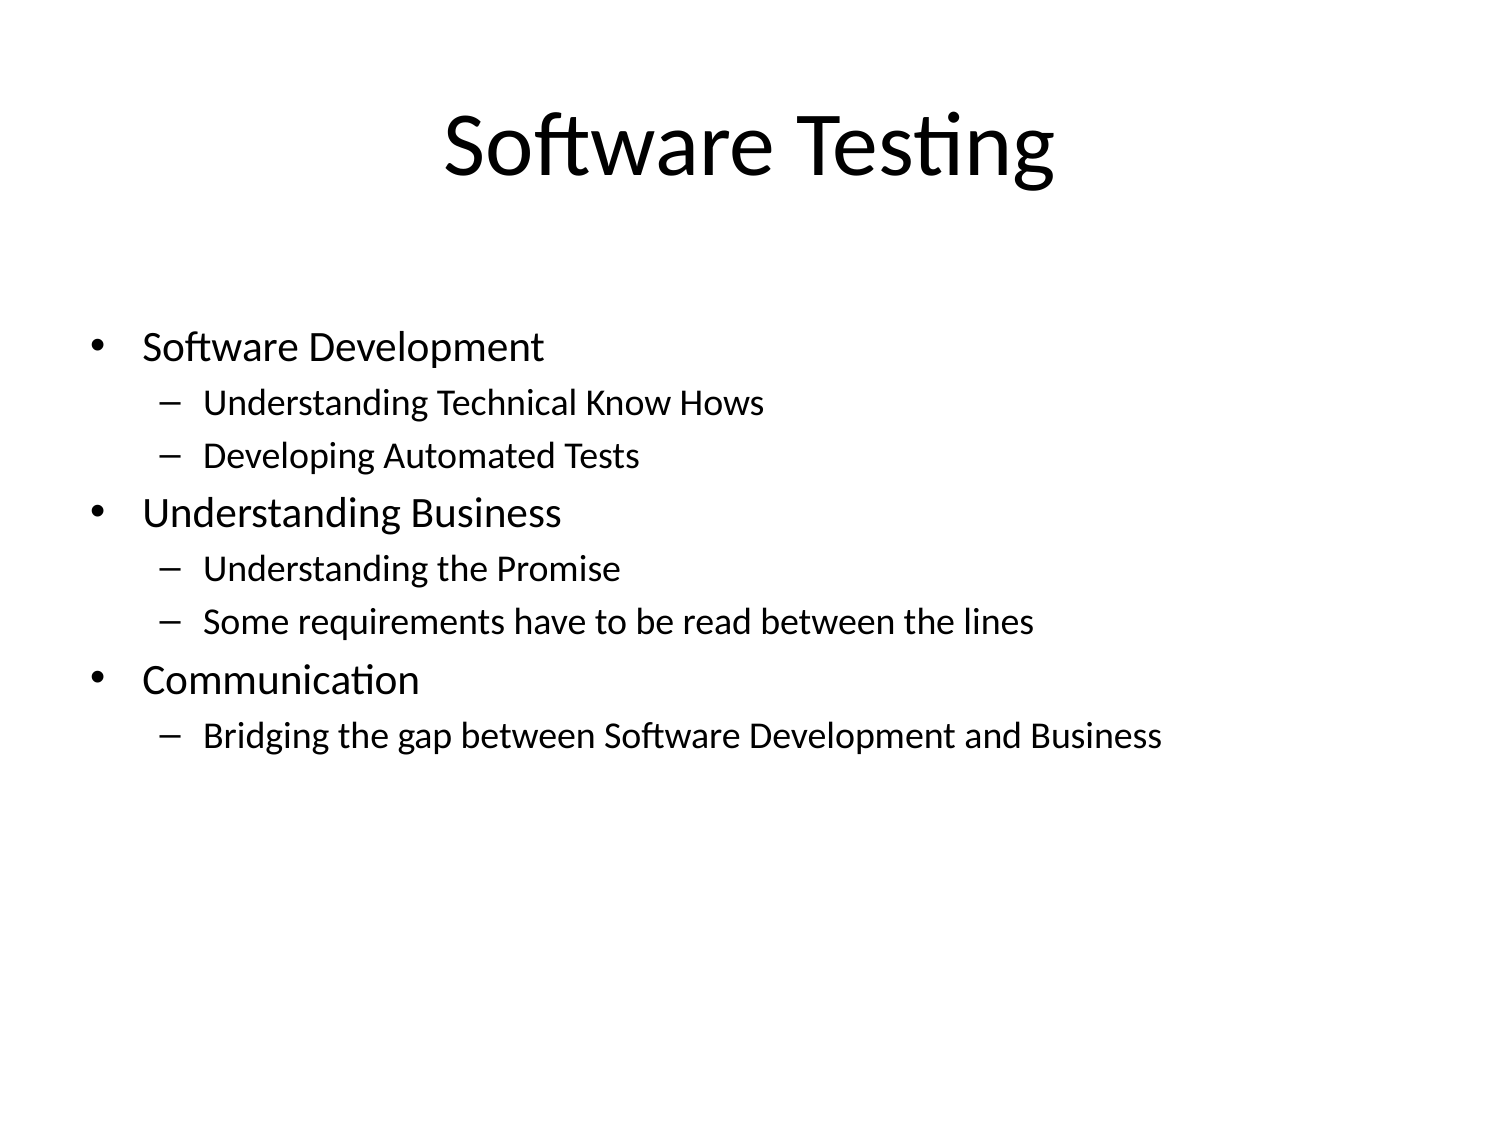

# Software Testing
Software Development
Understanding Technical Know Hows
Developing Automated Tests
Understanding Business
Understanding the Promise
Some requirements have to be read between the lines
Communication
Bridging the gap between Software Development and Business